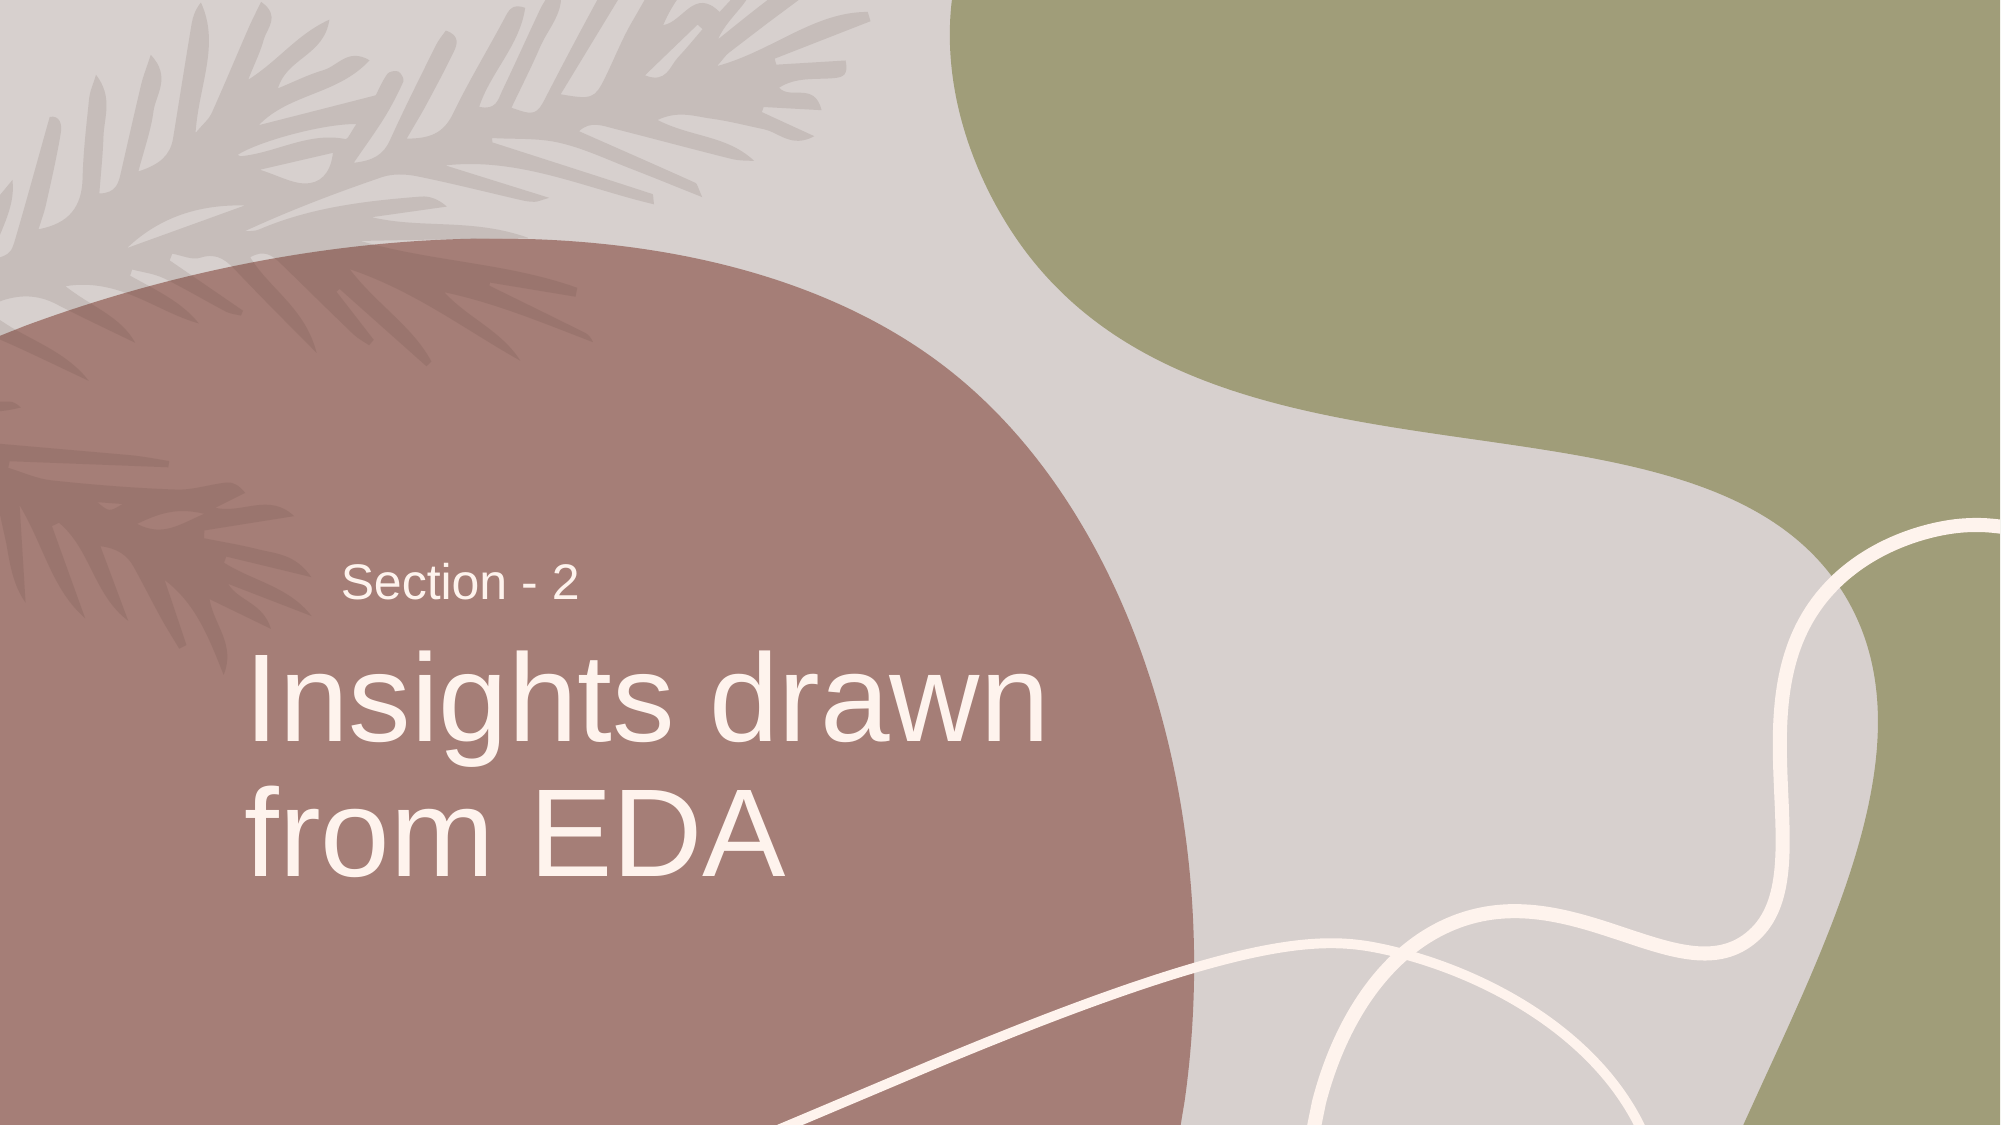

Section - 2
# Insights drawn from EDA